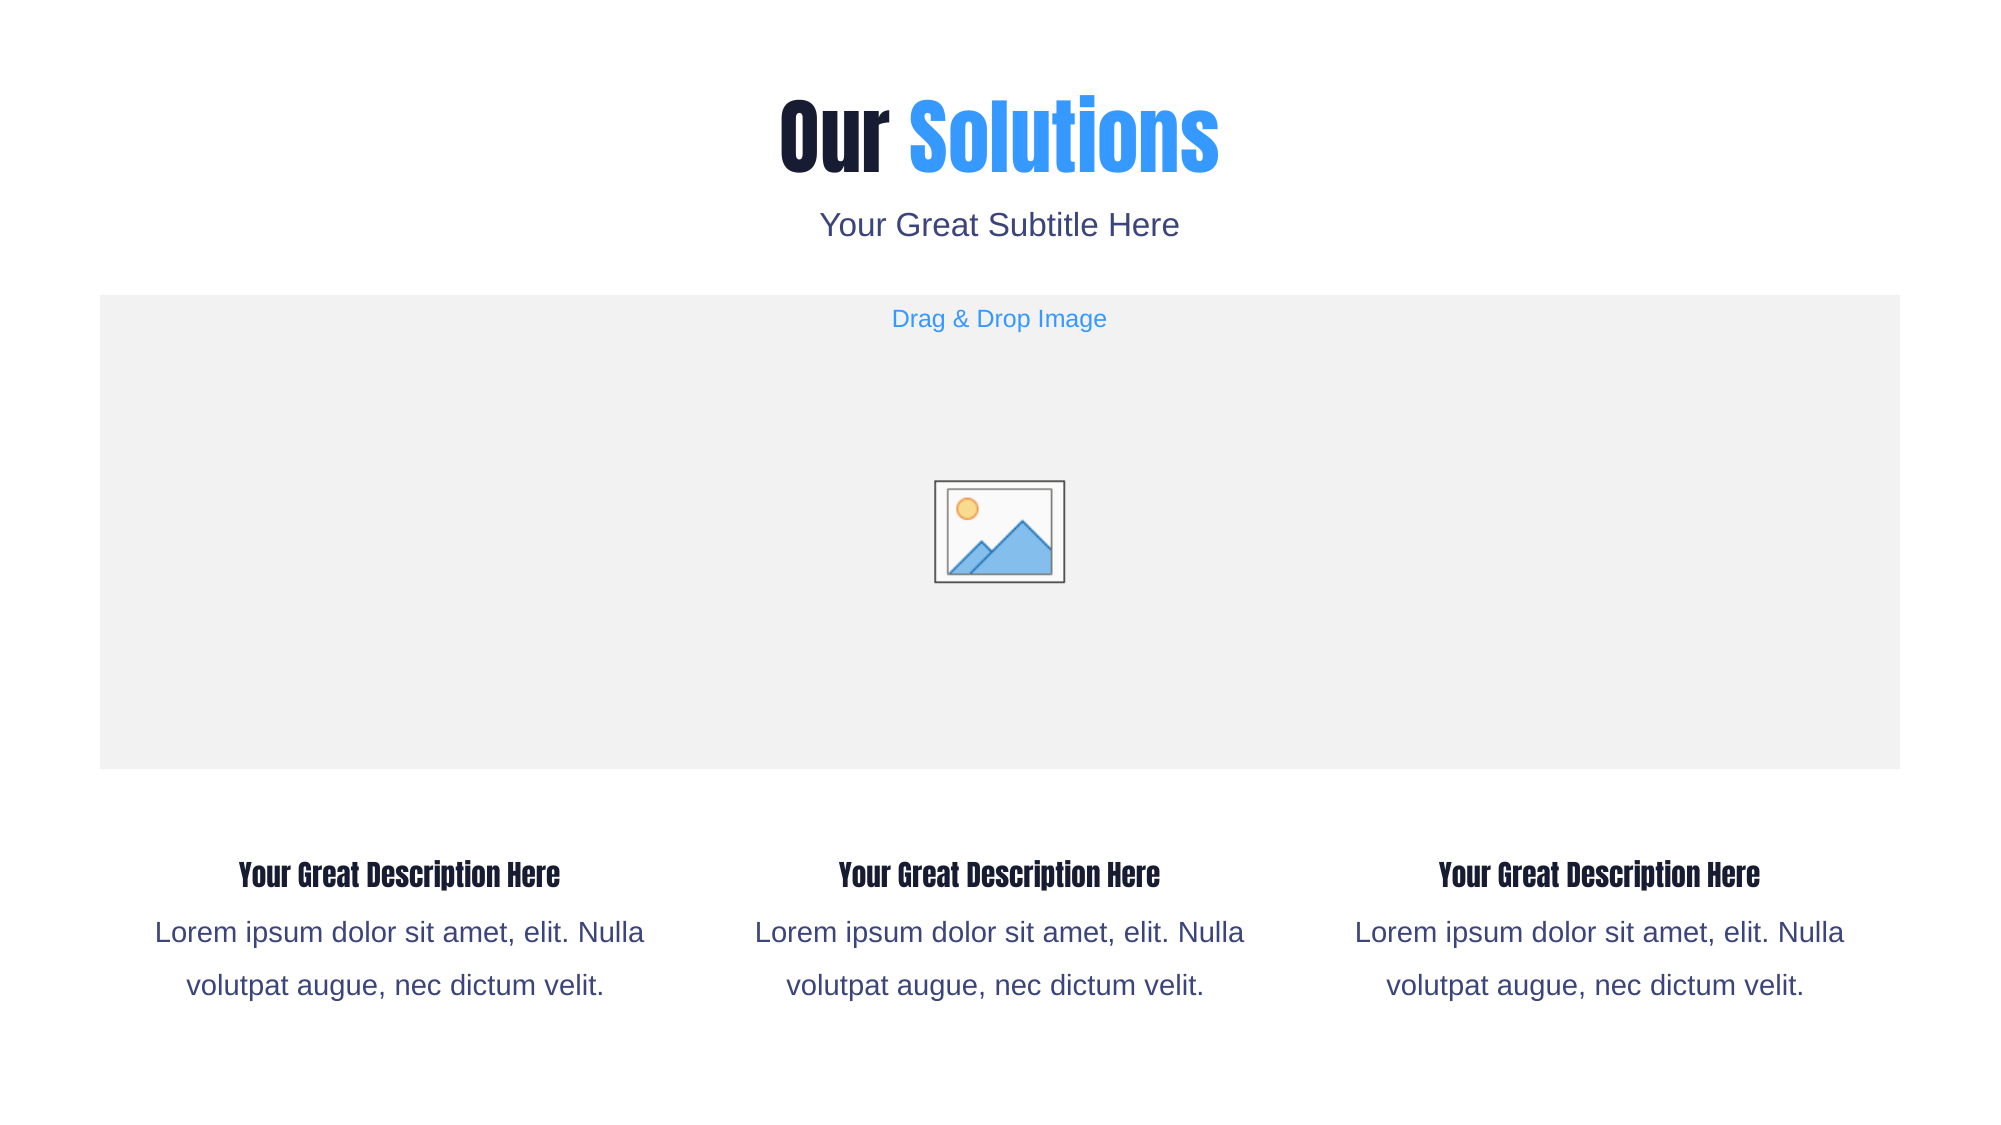

Our Solutions
Your Great Subtitle Here

Your Great Description Here
Lorem ipsum dolor sit amet, elit. Nulla volutpat augue, nec dictum velit.
Your Great Description Here
Lorem ipsum dolor sit amet, elit. Nulla volutpat augue, nec dictum velit.
Your Great Description Here
Lorem ipsum dolor sit amet, elit. Nulla volutpat augue, nec dictum velit.